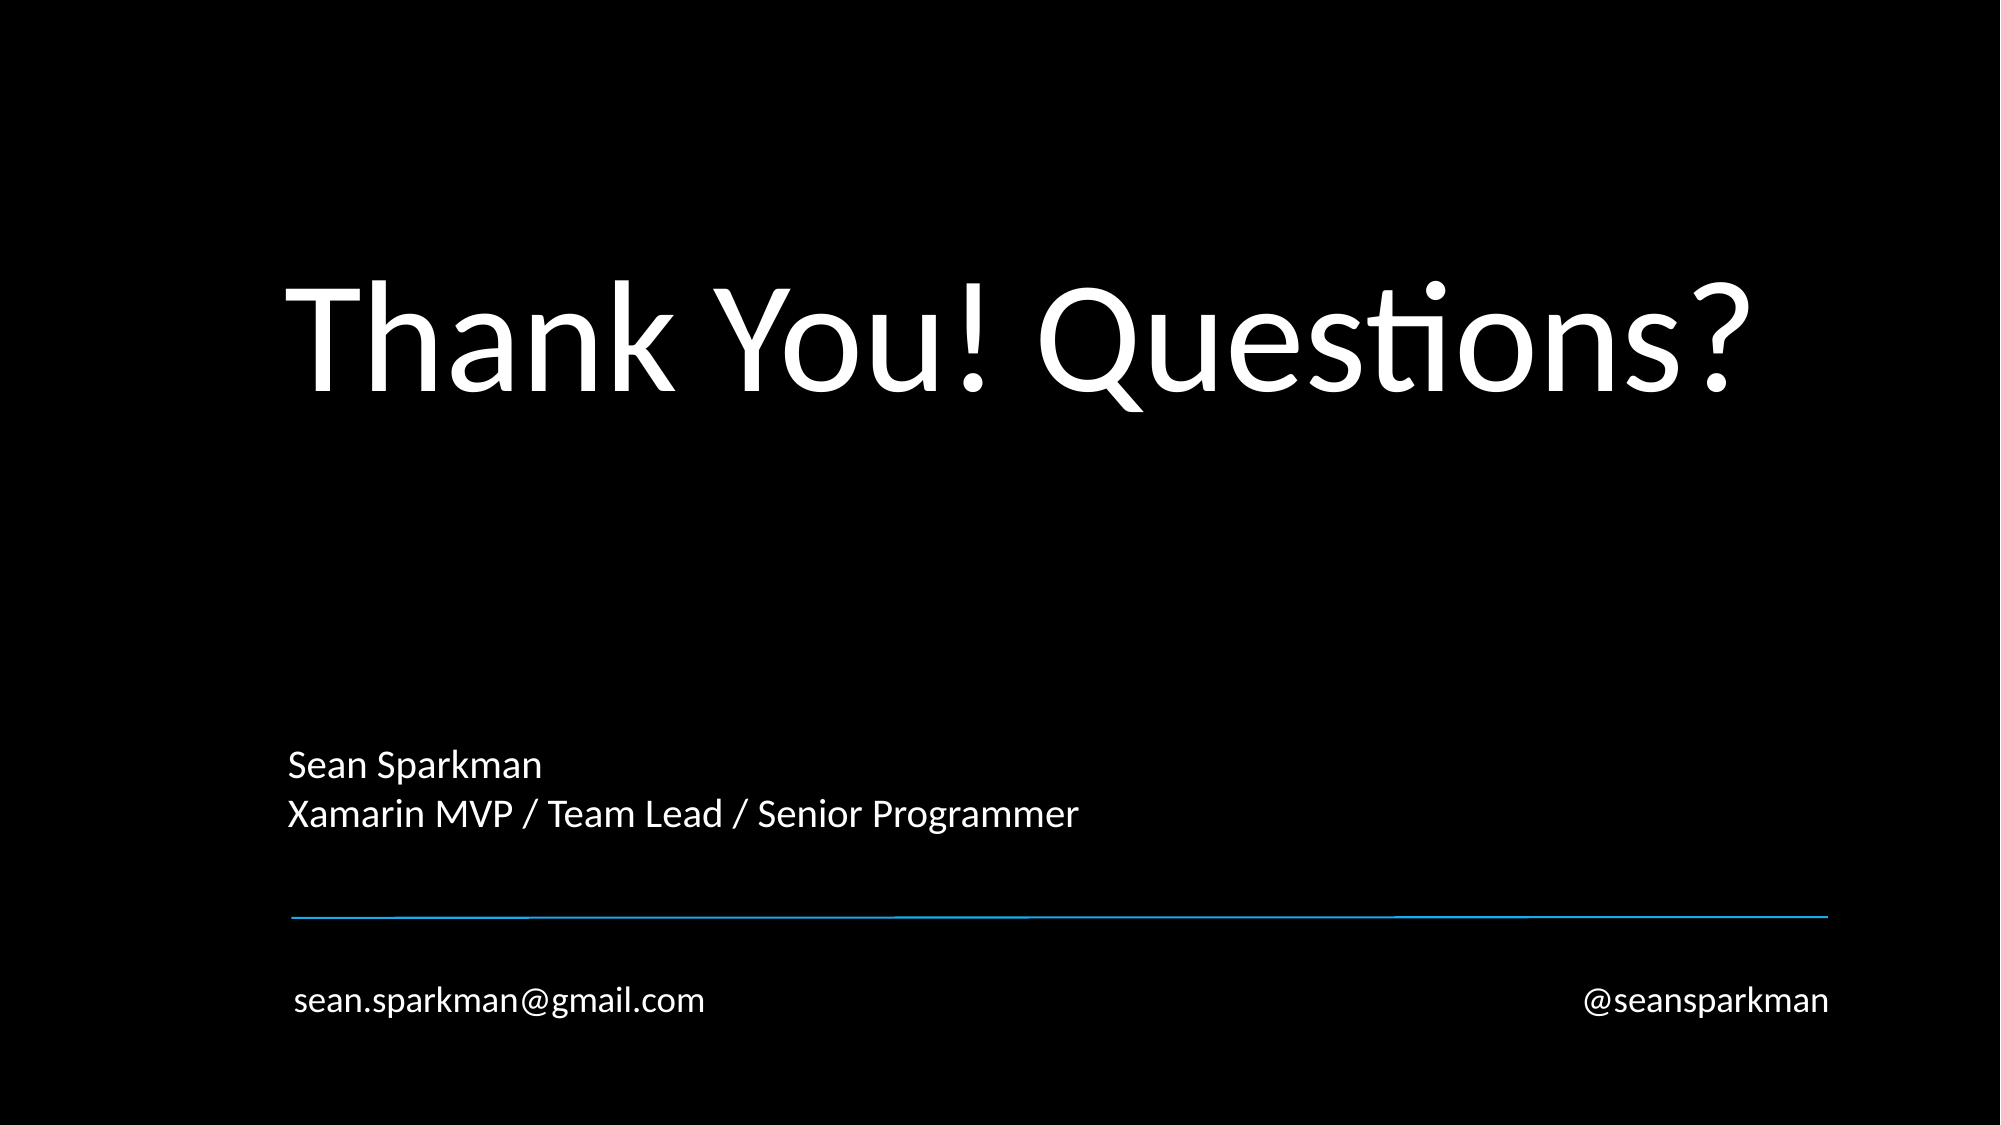

Thank You! Questions?
Sean Sparkman
Xamarin MVP / Team Lead / Senior Programmer
sean.sparkman@gmail.com

@seansparkman